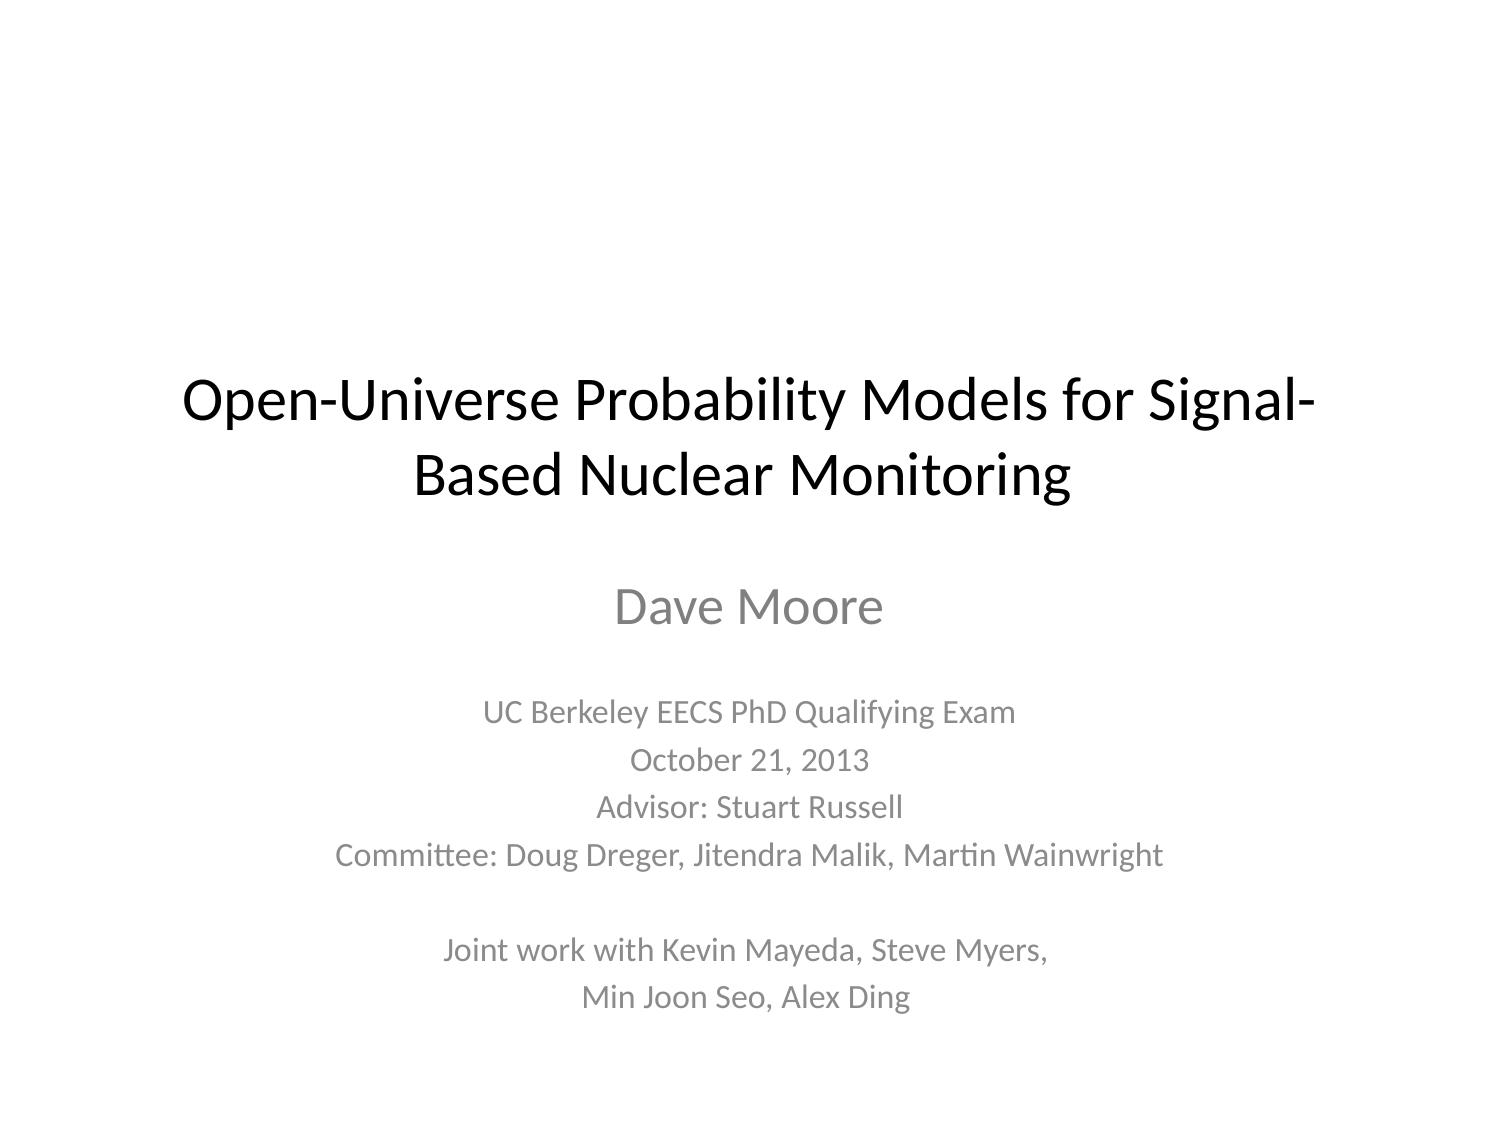

# Open-Universe Probability Models for Signal-Based Nuclear Monitoring
Dave Moore

UC Berkeley EECS PhD Qualifying Exam
October 21, 2013
Advisor: Stuart Russell
Committee: Doug Dreger, Jitendra Malik, Martin Wainwright

Joint work with Kevin Mayeda, Steve Myers,
Min Joon Seo, Alex Ding